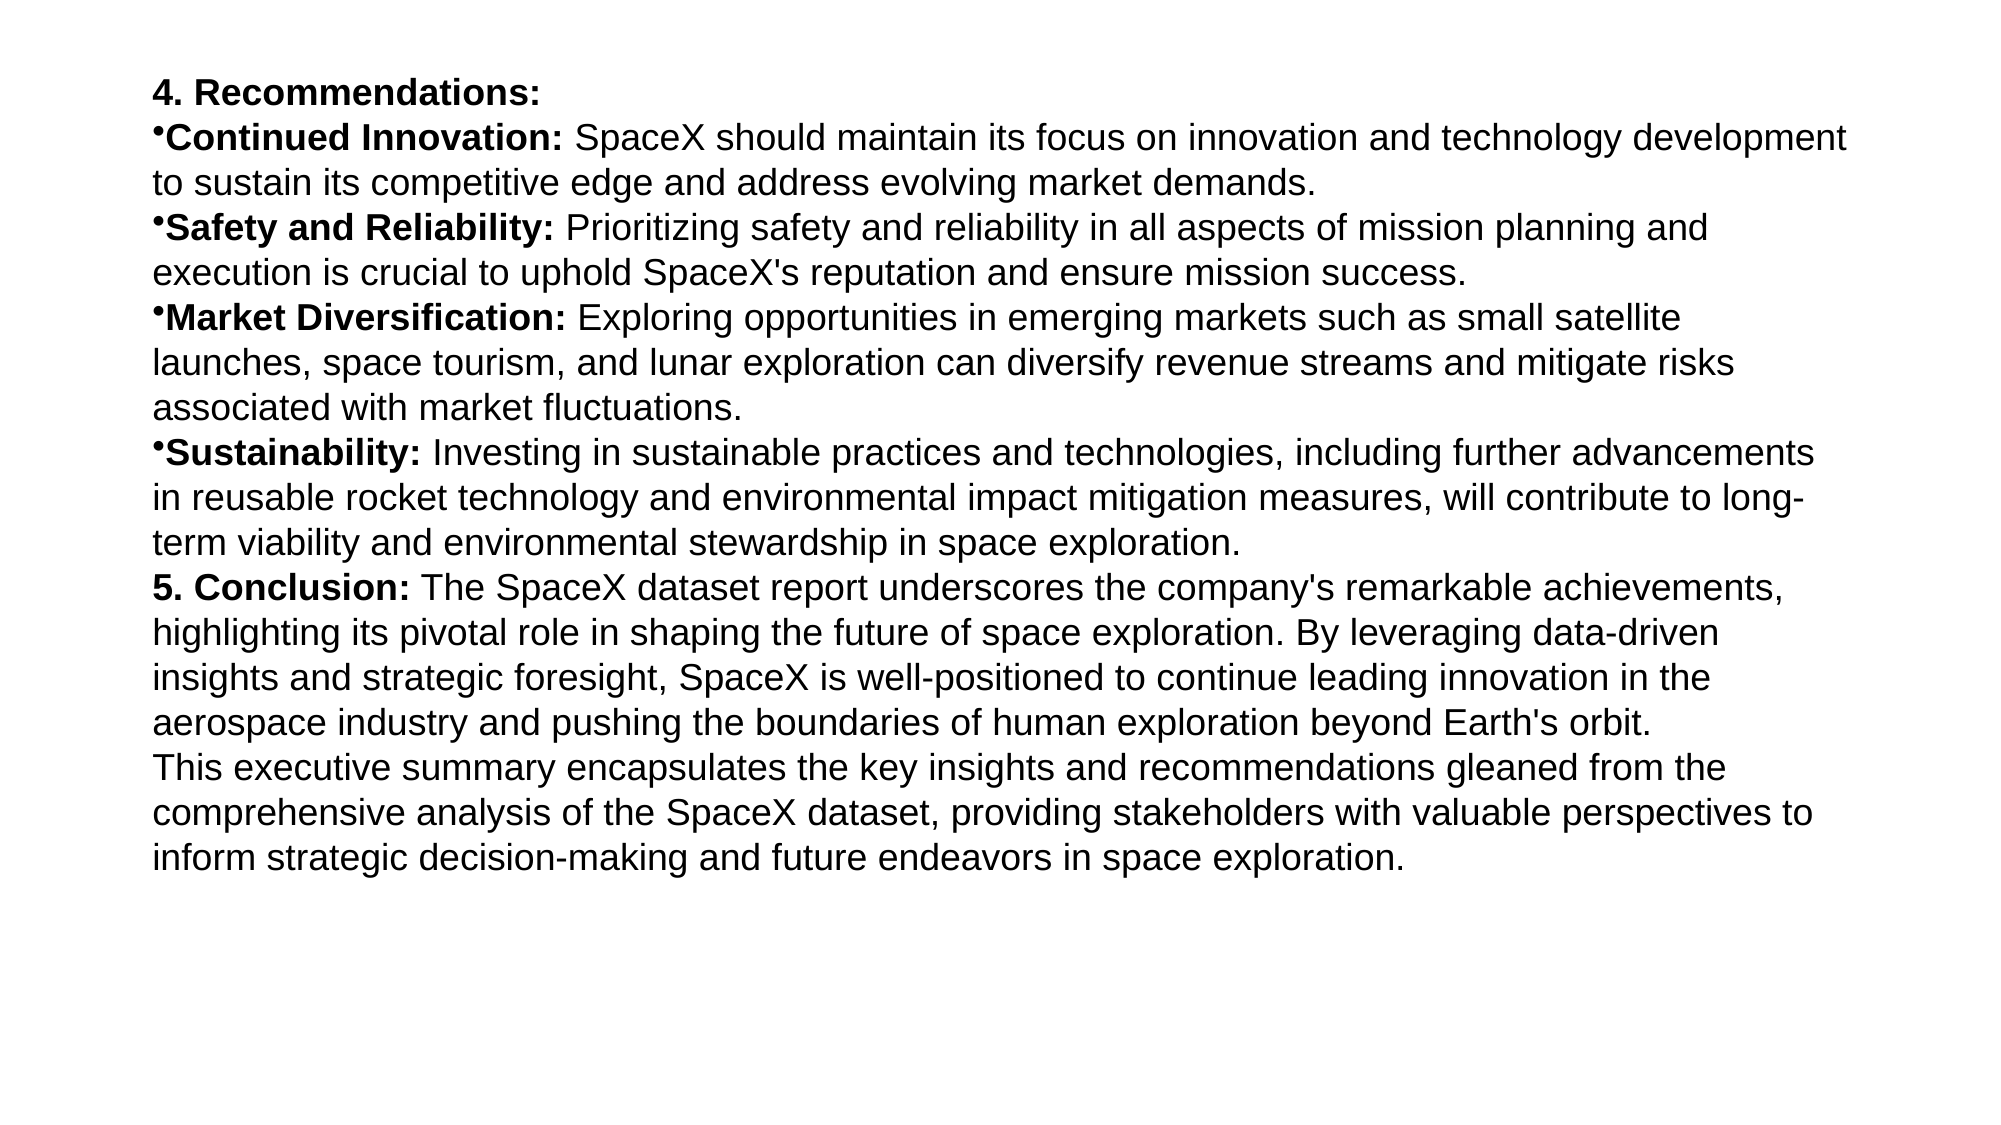

4. Recommendations:
Continued Innovation: SpaceX should maintain its focus on innovation and technology development to sustain its competitive edge and address evolving market demands.
Safety and Reliability: Prioritizing safety and reliability in all aspects of mission planning and execution is crucial to uphold SpaceX's reputation and ensure mission success.
Market Diversification: Exploring opportunities in emerging markets such as small satellite launches, space tourism, and lunar exploration can diversify revenue streams and mitigate risks associated with market fluctuations.
Sustainability: Investing in sustainable practices and technologies, including further advancements in reusable rocket technology and environmental impact mitigation measures, will contribute to long-term viability and environmental stewardship in space exploration.
5. Conclusion: The SpaceX dataset report underscores the company's remarkable achievements, highlighting its pivotal role in shaping the future of space exploration. By leveraging data-driven insights and strategic foresight, SpaceX is well-positioned to continue leading innovation in the aerospace industry and pushing the boundaries of human exploration beyond Earth's orbit.
This executive summary encapsulates the key insights and recommendations gleaned from the comprehensive analysis of the SpaceX dataset, providing stakeholders with valuable perspectives to inform strategic decision-making and future endeavors in space exploration.